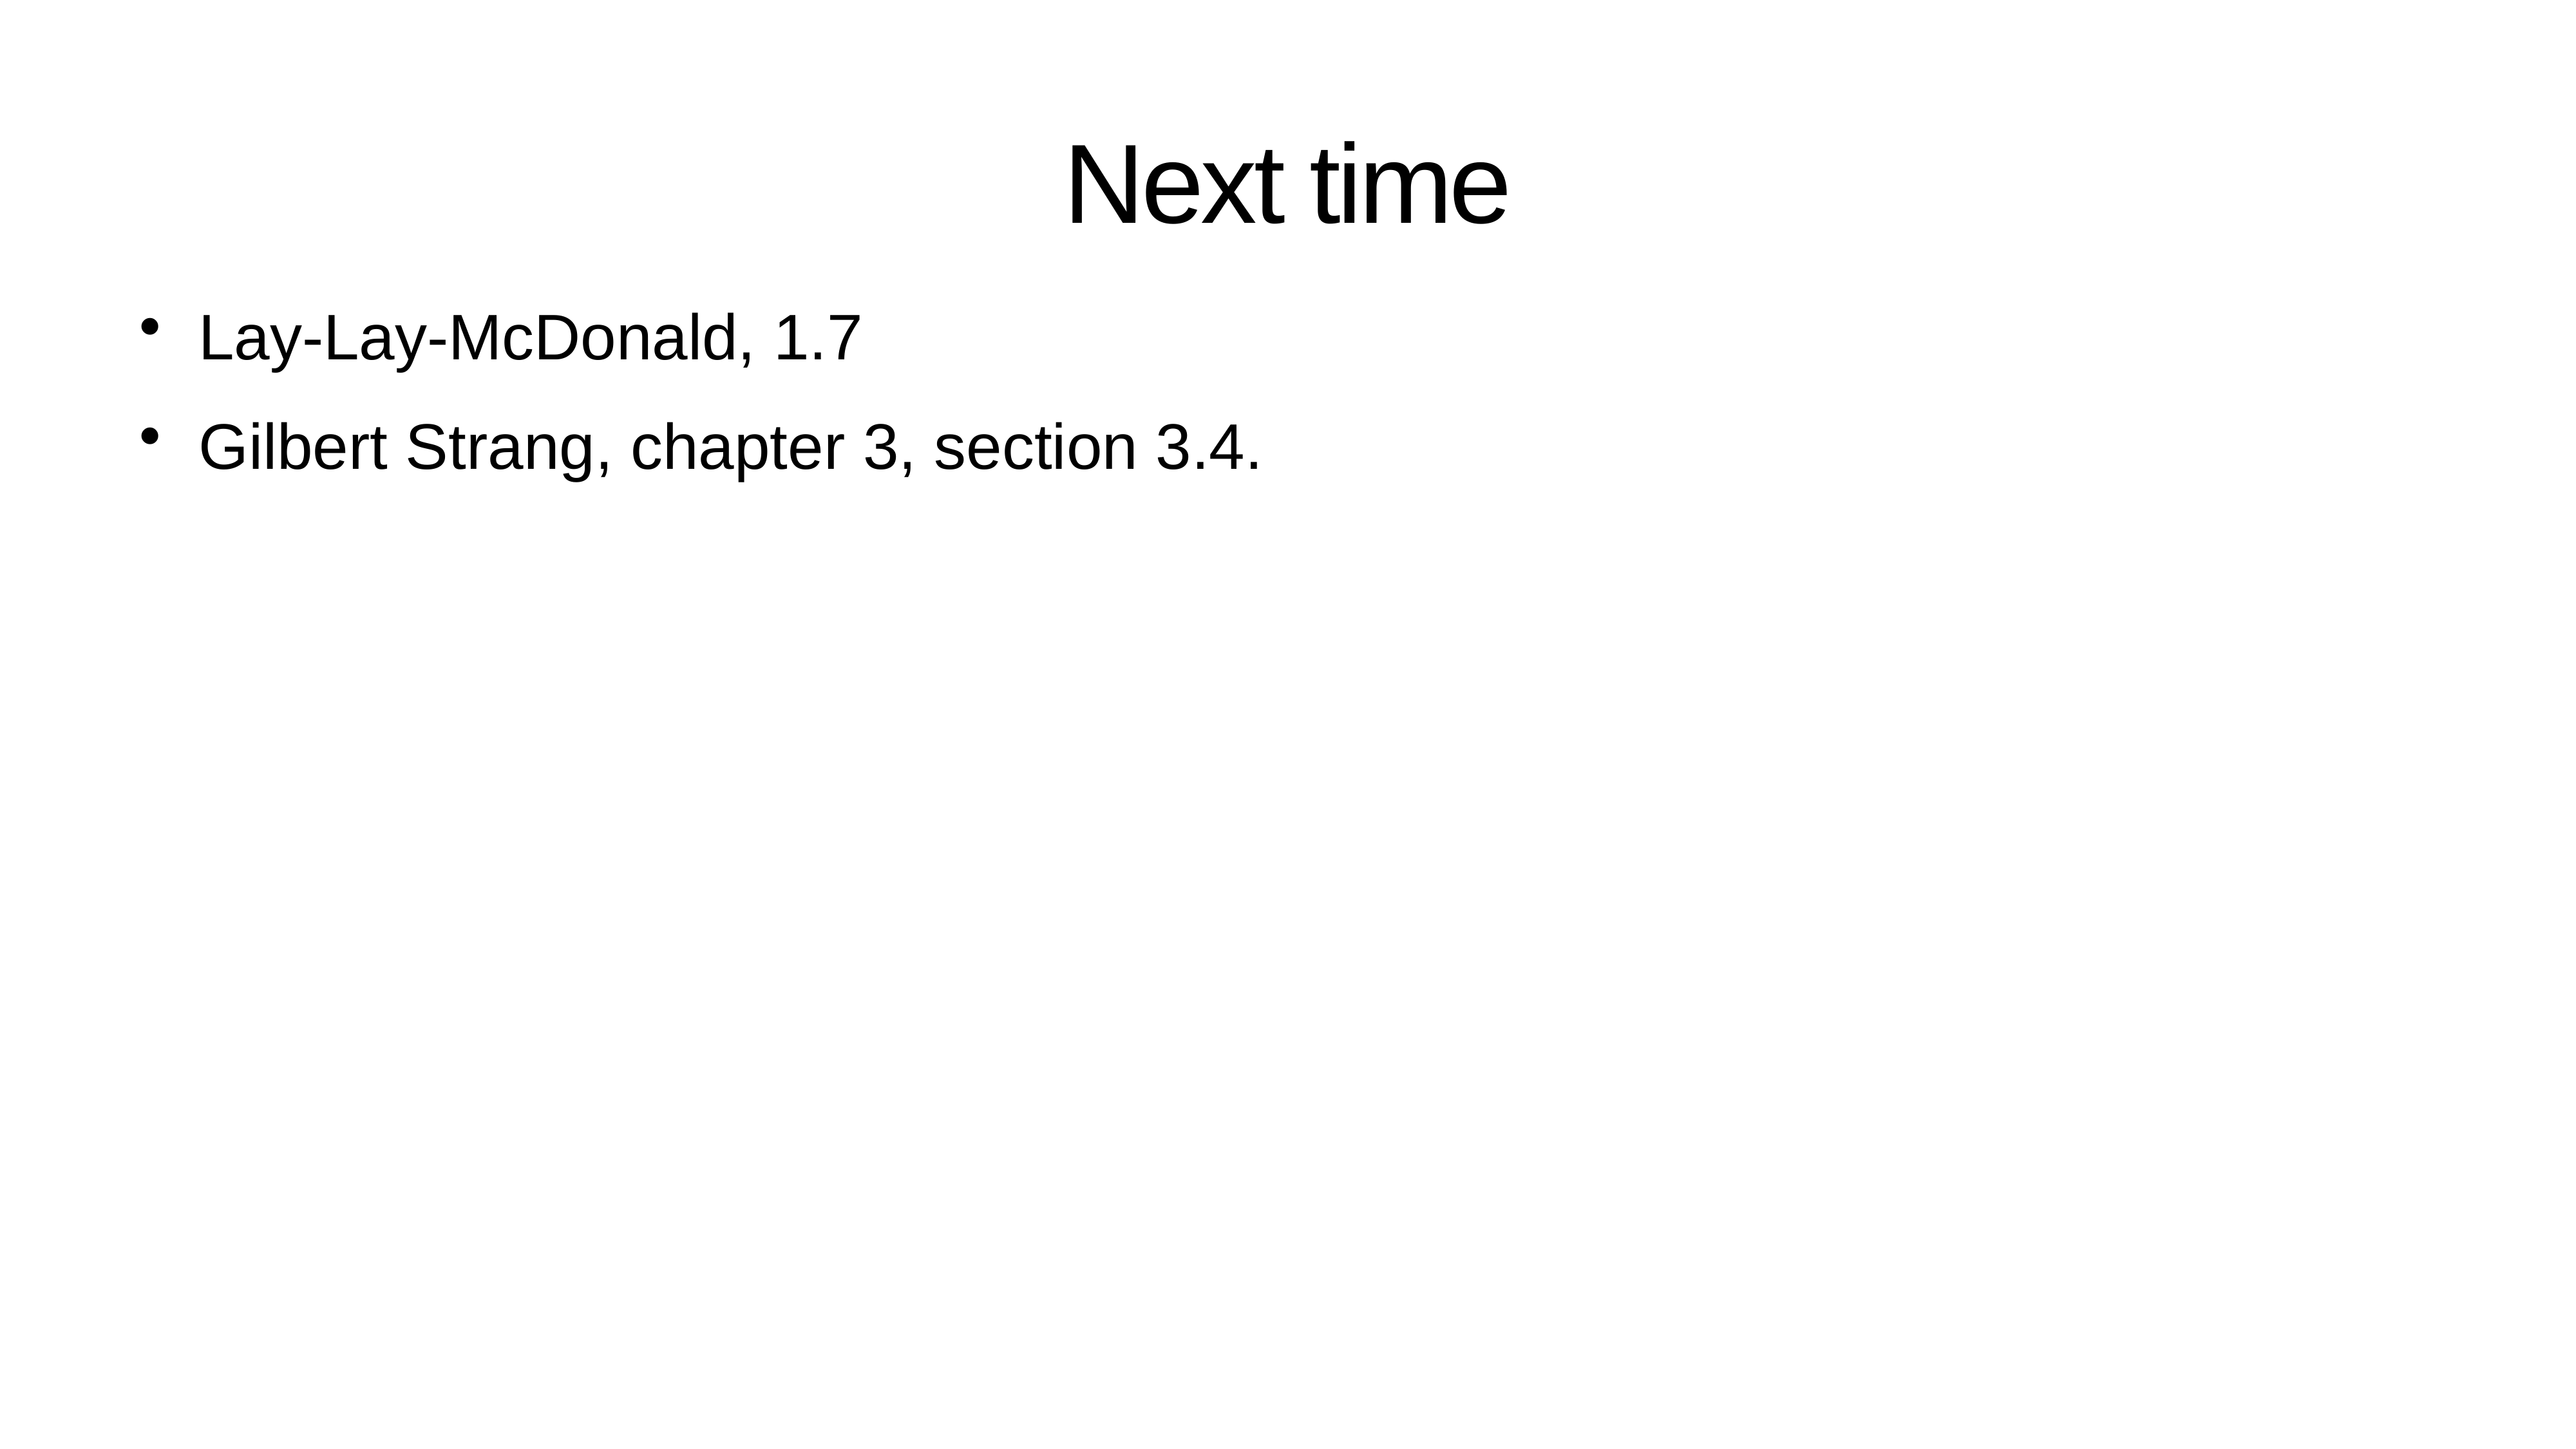

# Next time
Lay-Lay-McDonald, 1.7
Gilbert Strang, chapter 3, section 3.4.